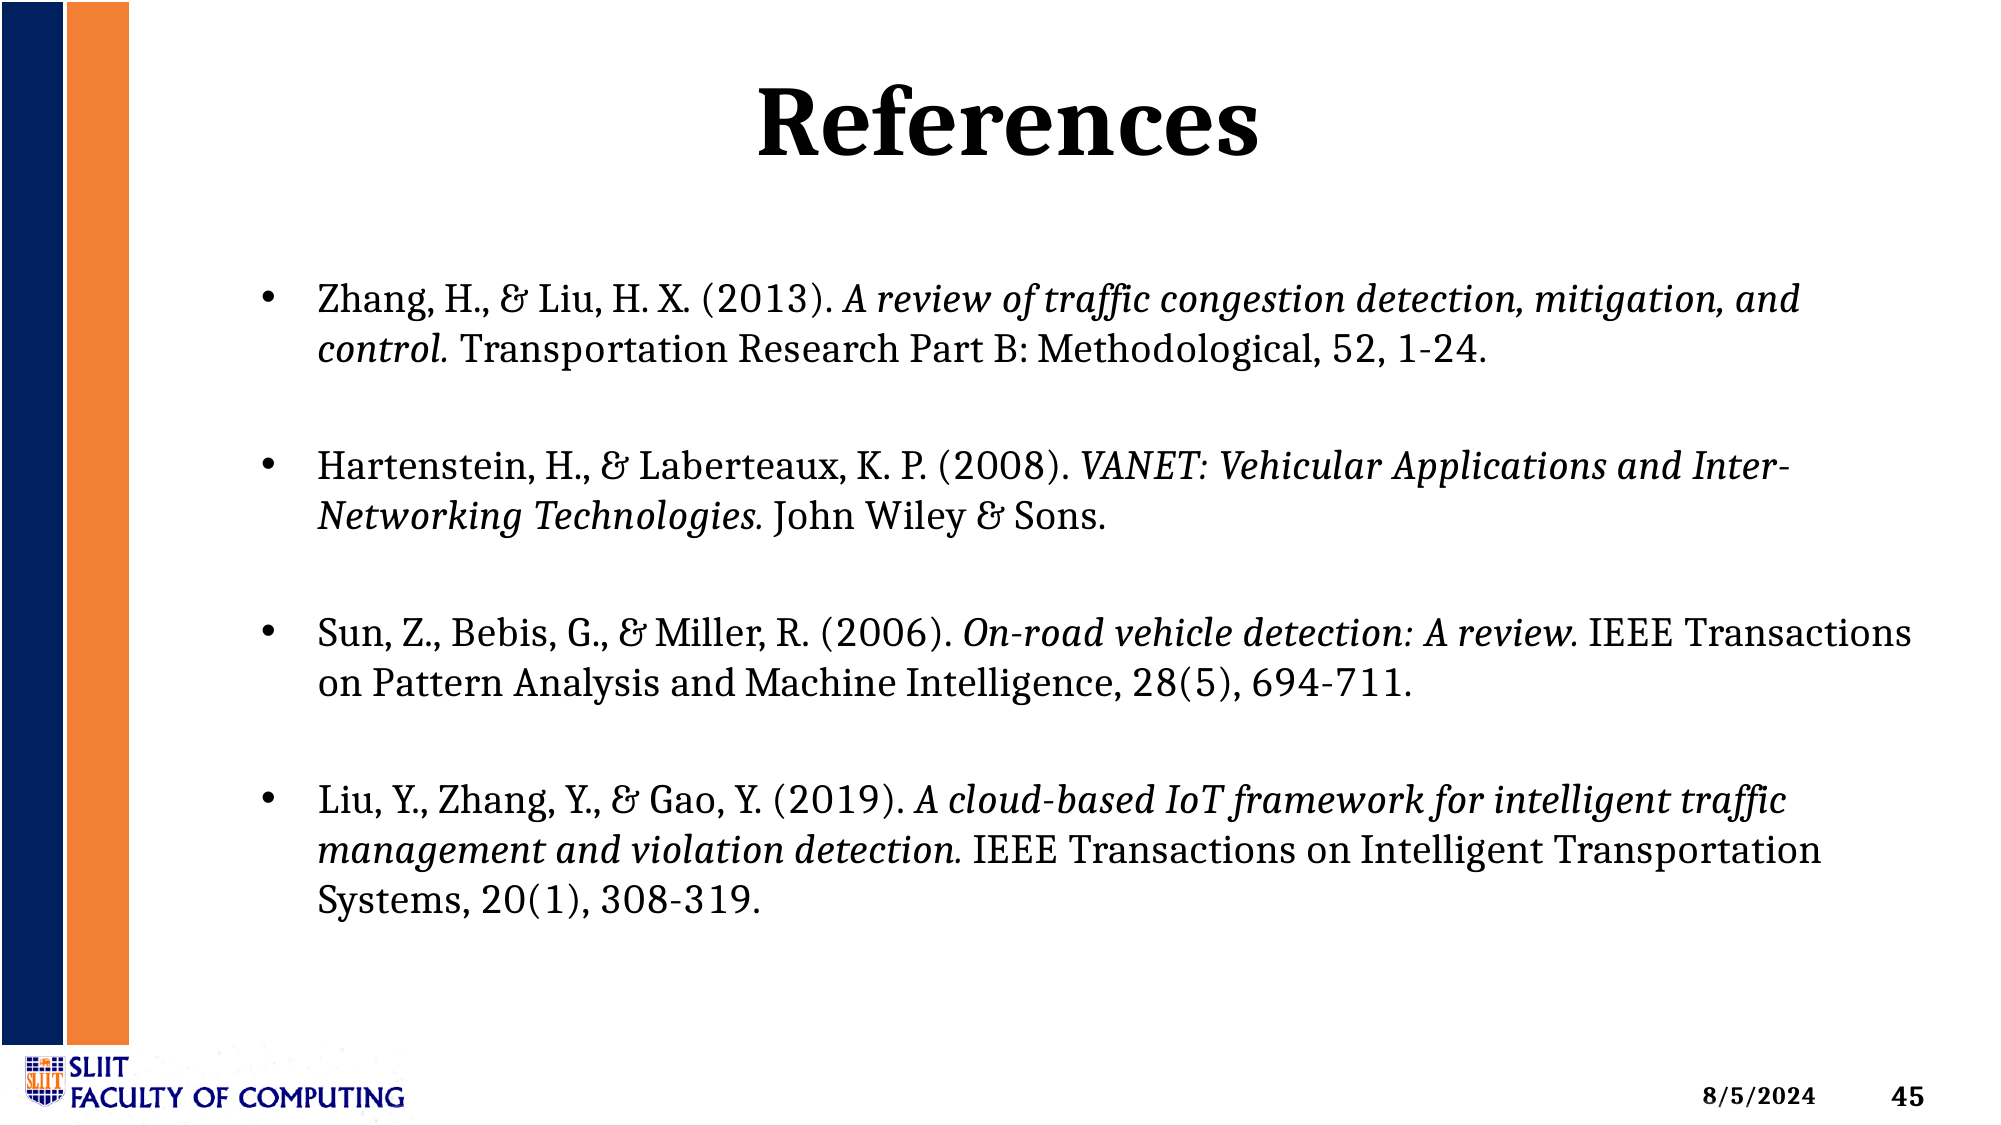

# References
Zhang, H., & Liu, H. X. (2013). A review of traffic congestion detection, mitigation, and control. Transportation Research Part B: Methodological, 52, 1-24.

Hartenstein, H., & Laberteaux, K. P. (2008). VANET: Vehicular Applications and Inter-Networking Technologies. John Wiley & Sons.

Sun, Z., Bebis, G., & Miller, R. (2006). On-road vehicle detection: A review. IEEE Transactions on Pattern Analysis and Machine Intelligence, 28(5), 694-711.

Liu, Y., Zhang, Y., & Gao, Y. (2019). A cloud-based IoT framework for intelligent traffic management and violation detection. IEEE Transactions on Intelligent Transportation Systems, 20(1), 308-319.